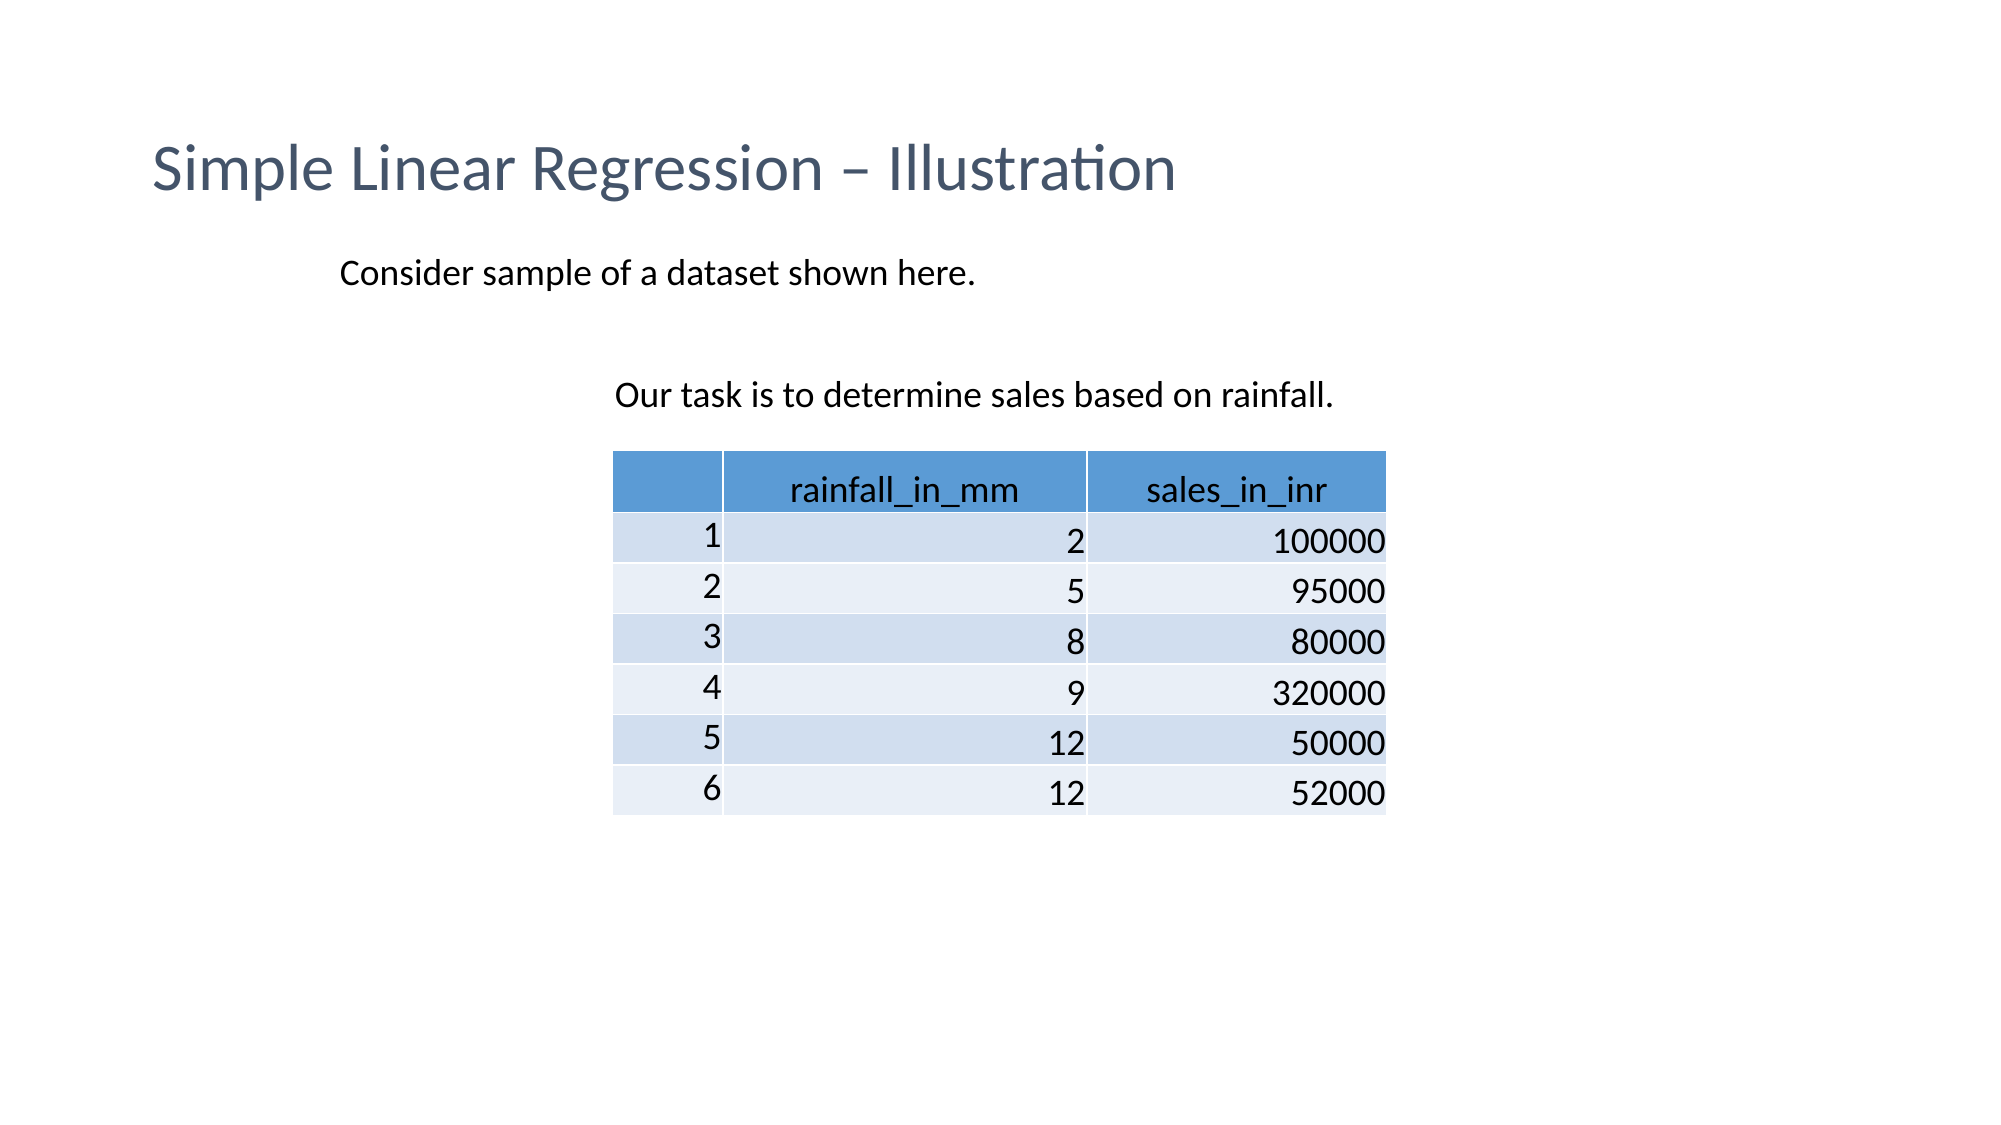

# Simple Linear Regression – Illustration
Consider sample of a dataset shown here.

Our task is to determine sales based on rainfall.

|  | rainfall\_in\_mm | sales\_in\_inr |
| --- | --- | --- |
| 1 | 2 | 100000 |
| 2 | 5 | 95000 |
| 3 | 8 | 80000 |
| 4 | 9 | 320000 |
| 5 | 12 | 50000 |
| 6 | 12 | 52000 |